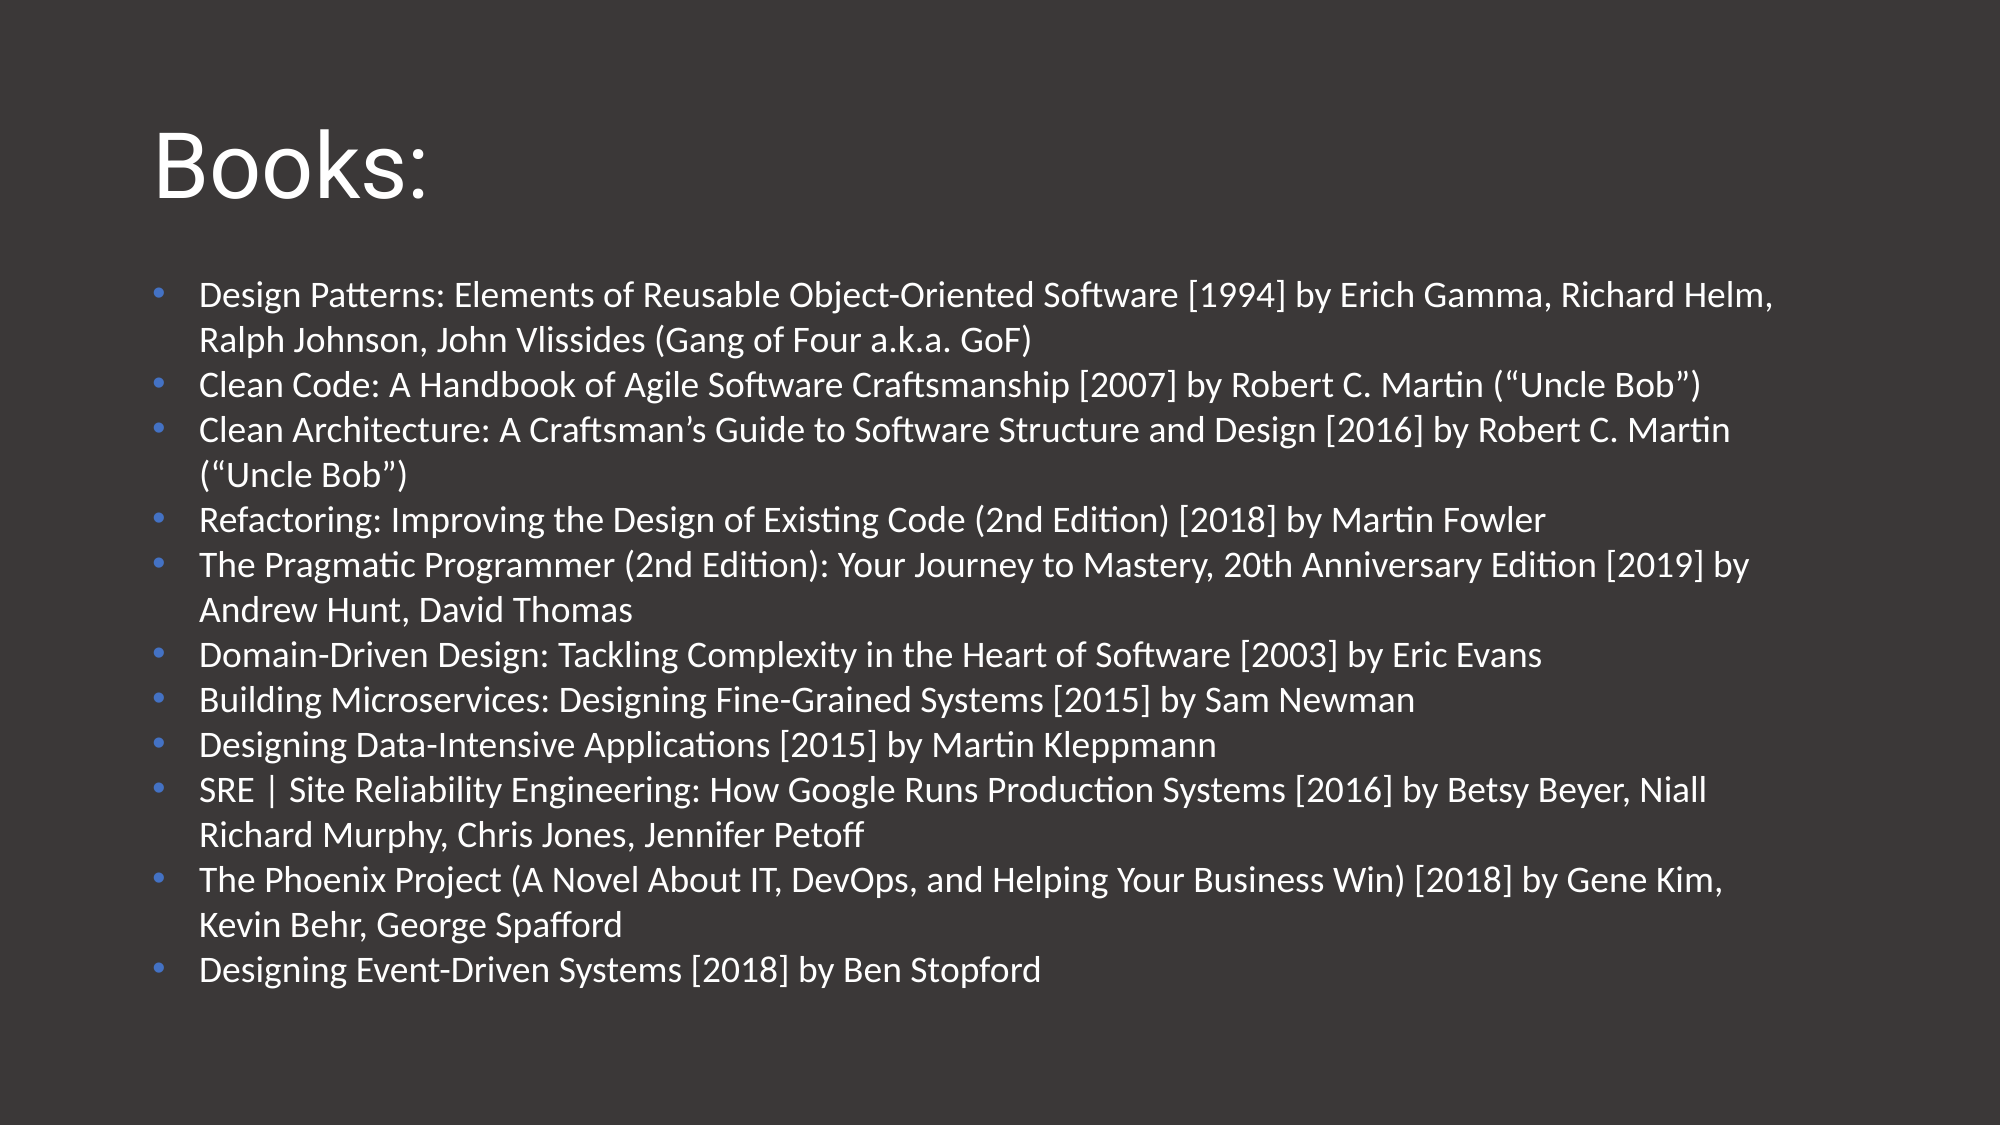

# Books:
Design Patterns: Elements of Reusable Object-Oriented Software [1994] by Erich Gamma, Richard Helm, Ralph Johnson, John Vlissides (Gang of Four a.k.a. GoF)
Clean Code: A Handbook of Agile Software Craftsmanship [2007] by Robert C. Martin (“Uncle Bob”)
Clean Architecture: A Craftsman’s Guide to Software Structure and Design [2016] by Robert C. Martin (“Uncle Bob”)
Refactoring: Improving the Design of Existing Code (2nd Edition) [2018] by Martin Fowler
The Pragmatic Programmer (2nd Edition): Your Journey to Mastery, 20th Anniversary Edition [2019] by Andrew Hunt, David Thomas
Domain-Driven Design: Tackling Complexity in the Heart of Software [2003] by Eric Evans
Building Microservices: Designing Fine-Grained Systems [2015] by Sam Newman
Designing Data-Intensive Applications [2015] by Martin Kleppmann
SRE | Site Reliability Engineering: How Google Runs Production Systems [2016] by Betsy Beyer, Niall Richard Murphy, Chris Jones, Jennifer Petoff
The Phoenix Project (A Novel About IT, DevOps, and Helping Your Business Win) [2018] by Gene Kim, Kevin Behr, George Spafford
Designing Event-Driven Systems [2018] by Ben Stopford